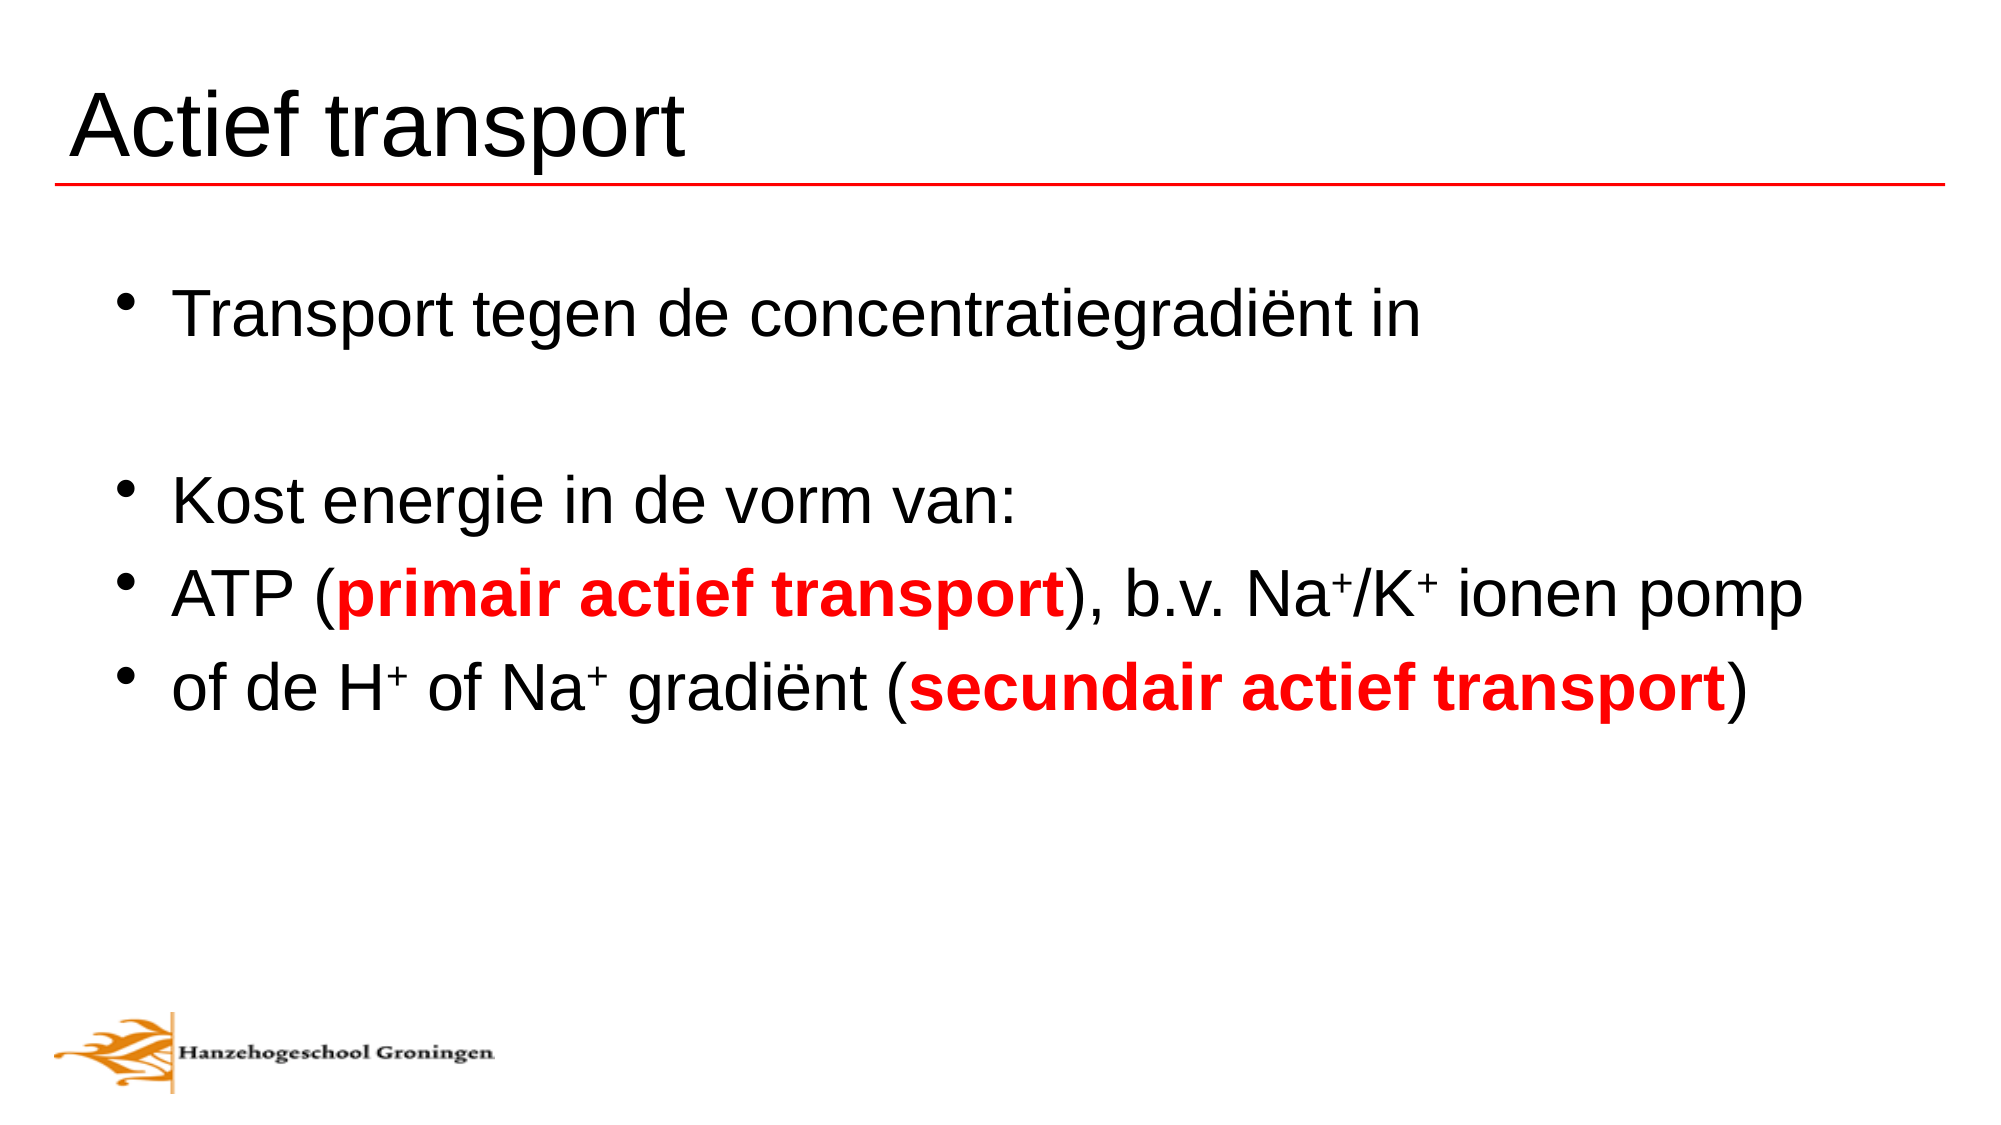

# Actief transport
Transport tegen de concentratiegradiënt in

Kost energie in de vorm van:
ATP (primair actief transport), b.v. Na+/K+ ionen pomp
of de H+ of Na+ gradiënt (secundair actief transport)